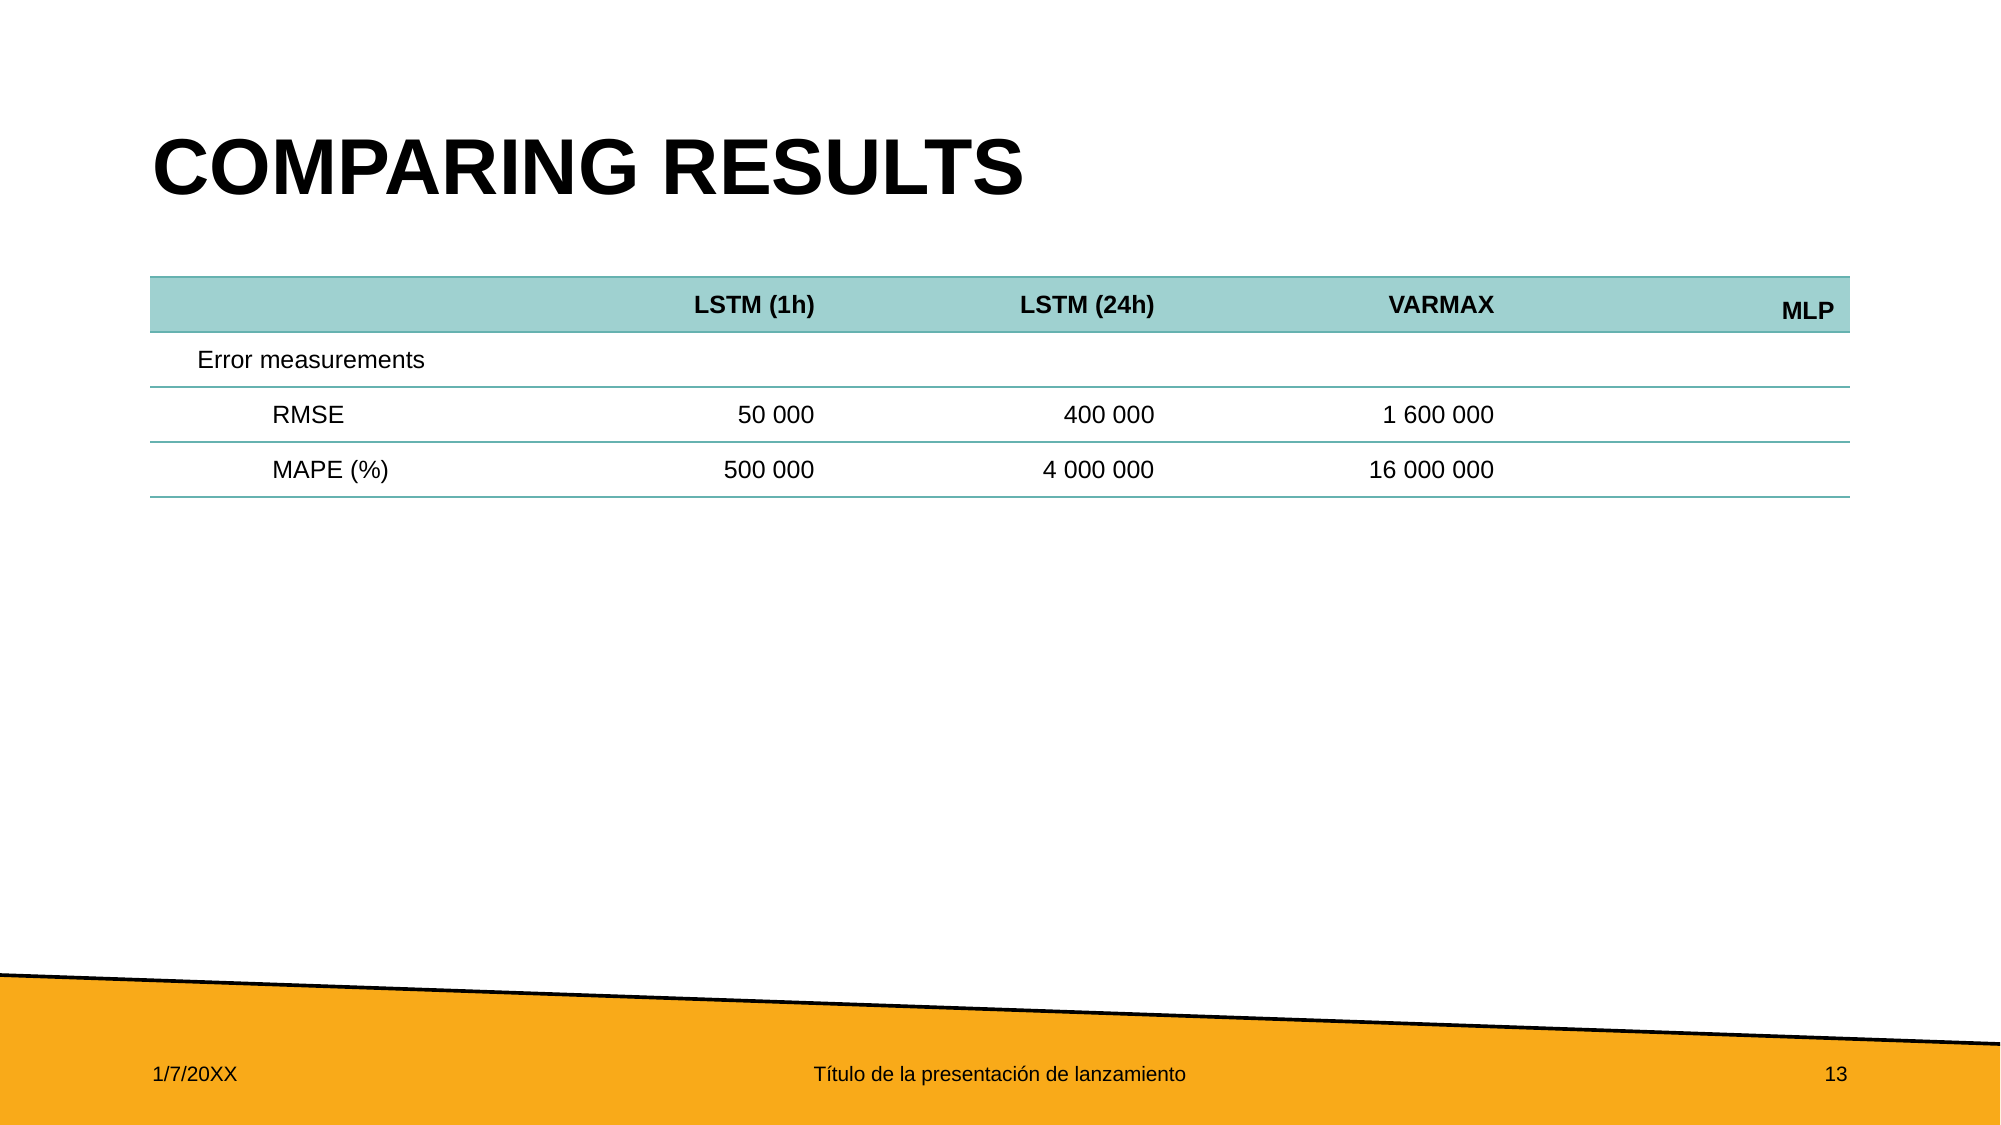

# COMPARING RESULTS
|  | LSTM (1h) | LSTM (24h) | VARMAX | MLP |
| --- | --- | --- | --- | --- |
| Error measurements |  |  |  |  |
| RMSE | 50 000 | 400 000 | 1 600 000 |  |
| MAPE (%) | 500 000 | 4 000 000 | 16 000 000 |  |
1/7/20XX
Título de la presentación de lanzamiento
13